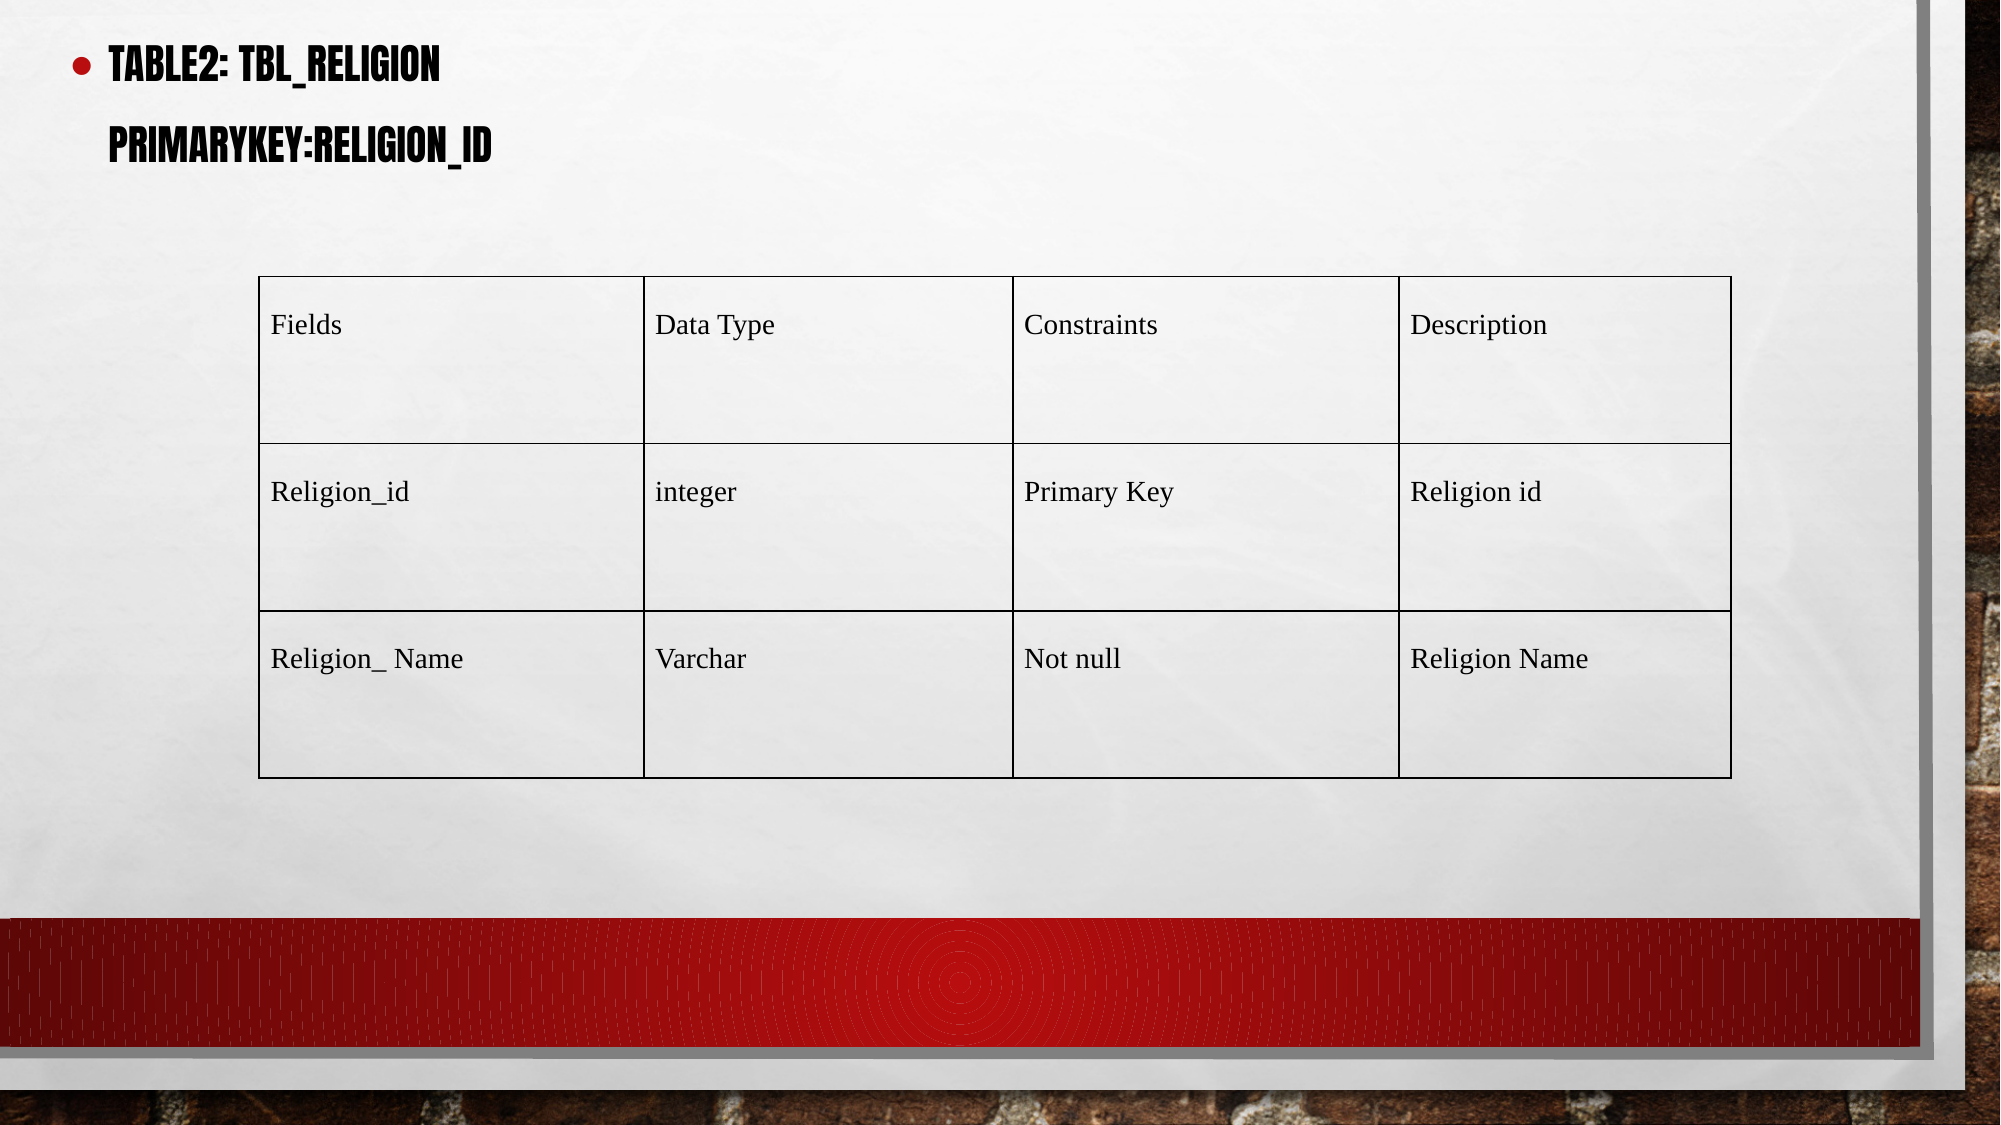

Table2: tbl_Religion
	Primarykey:Religion_id

| Fields | Data Type | Constraints | Description |
| --- | --- | --- | --- |
| Religion\_id | integer | Primary Key | Religion id |
| Religion\_ Name | Varchar | Not null | Religion Name |